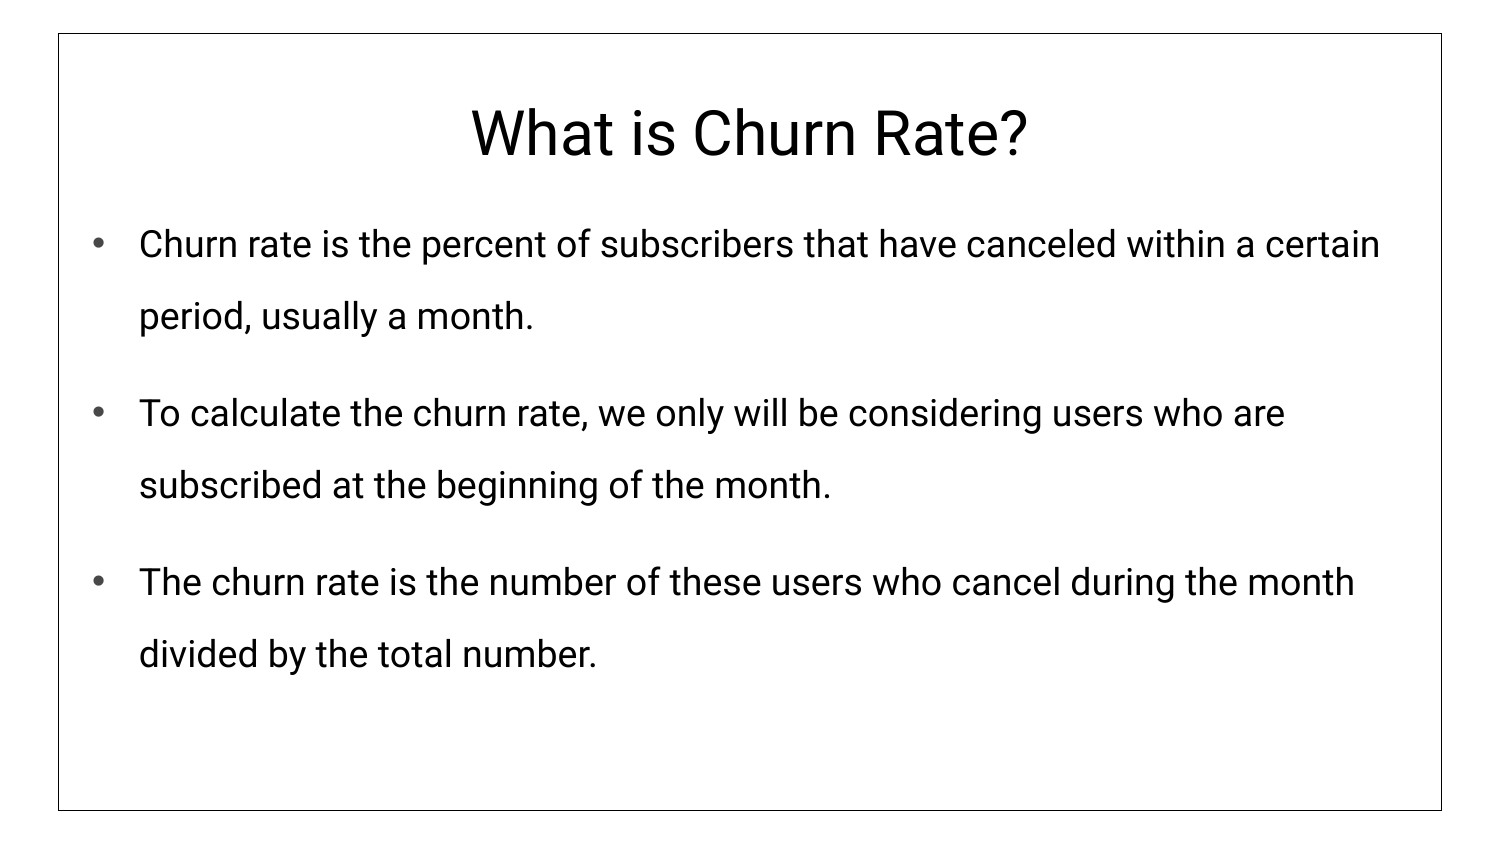

What is Churn Rate?
Churn rate is the percent of subscribers that have canceled within a certain period, usually a month.
To calculate the churn rate, we only will be considering users who are subscribed at the beginning of the month.
The churn rate is the number of these users who cancel during the month divided by the total number.